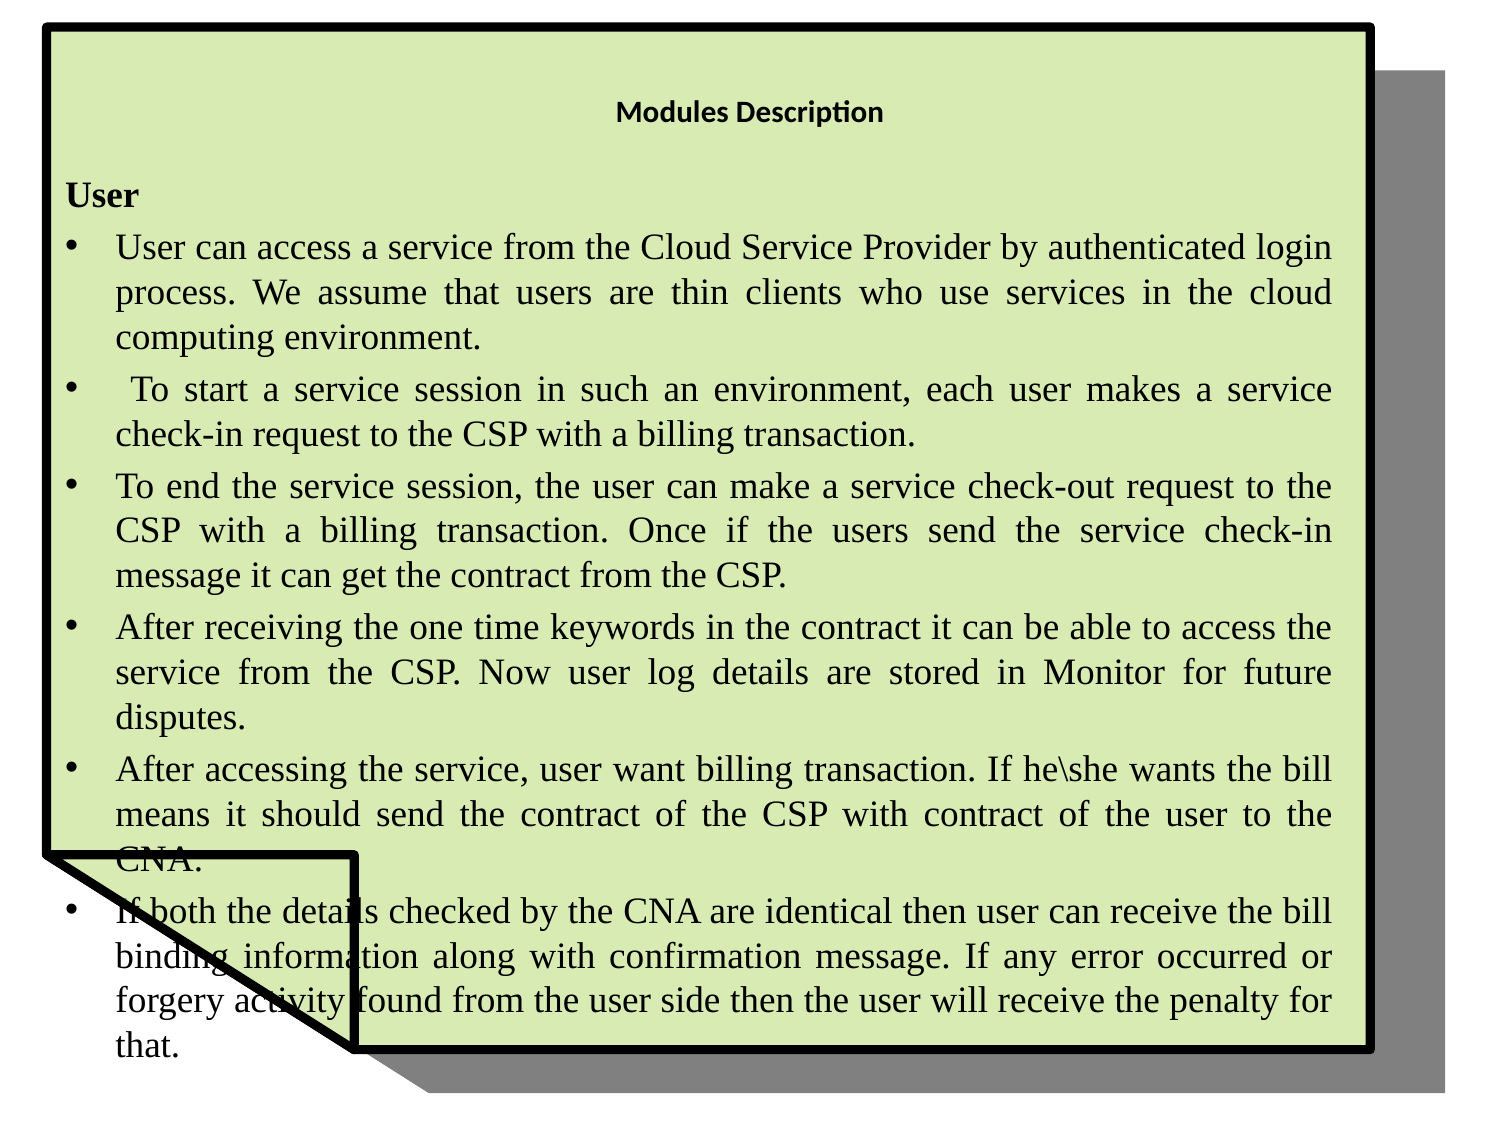

# Modules Description
User
User can access a service from the Cloud Service Provider by authenticated login process. We assume that users are thin clients who use services in the cloud computing environment.
 To start a service session in such an environment, each user makes a service check-in request to the CSP with a billing transaction.
To end the service session, the user can make a service check-out request to the CSP with a billing transaction. Once if the users send the service check-in message it can get the contract from the CSP.
After receiving the one time keywords in the contract it can be able to access the service from the CSP. Now user log details are stored in Monitor for future disputes.
After accessing the service, user want billing transaction. If he\she wants the bill means it should send the contract of the CSP with contract of the user to the CNA.
If both the details checked by the CNA are identical then user can receive the bill binding information along with confirmation message. If any error occurred or forgery activity found from the user side then the user will receive the penalty for that.